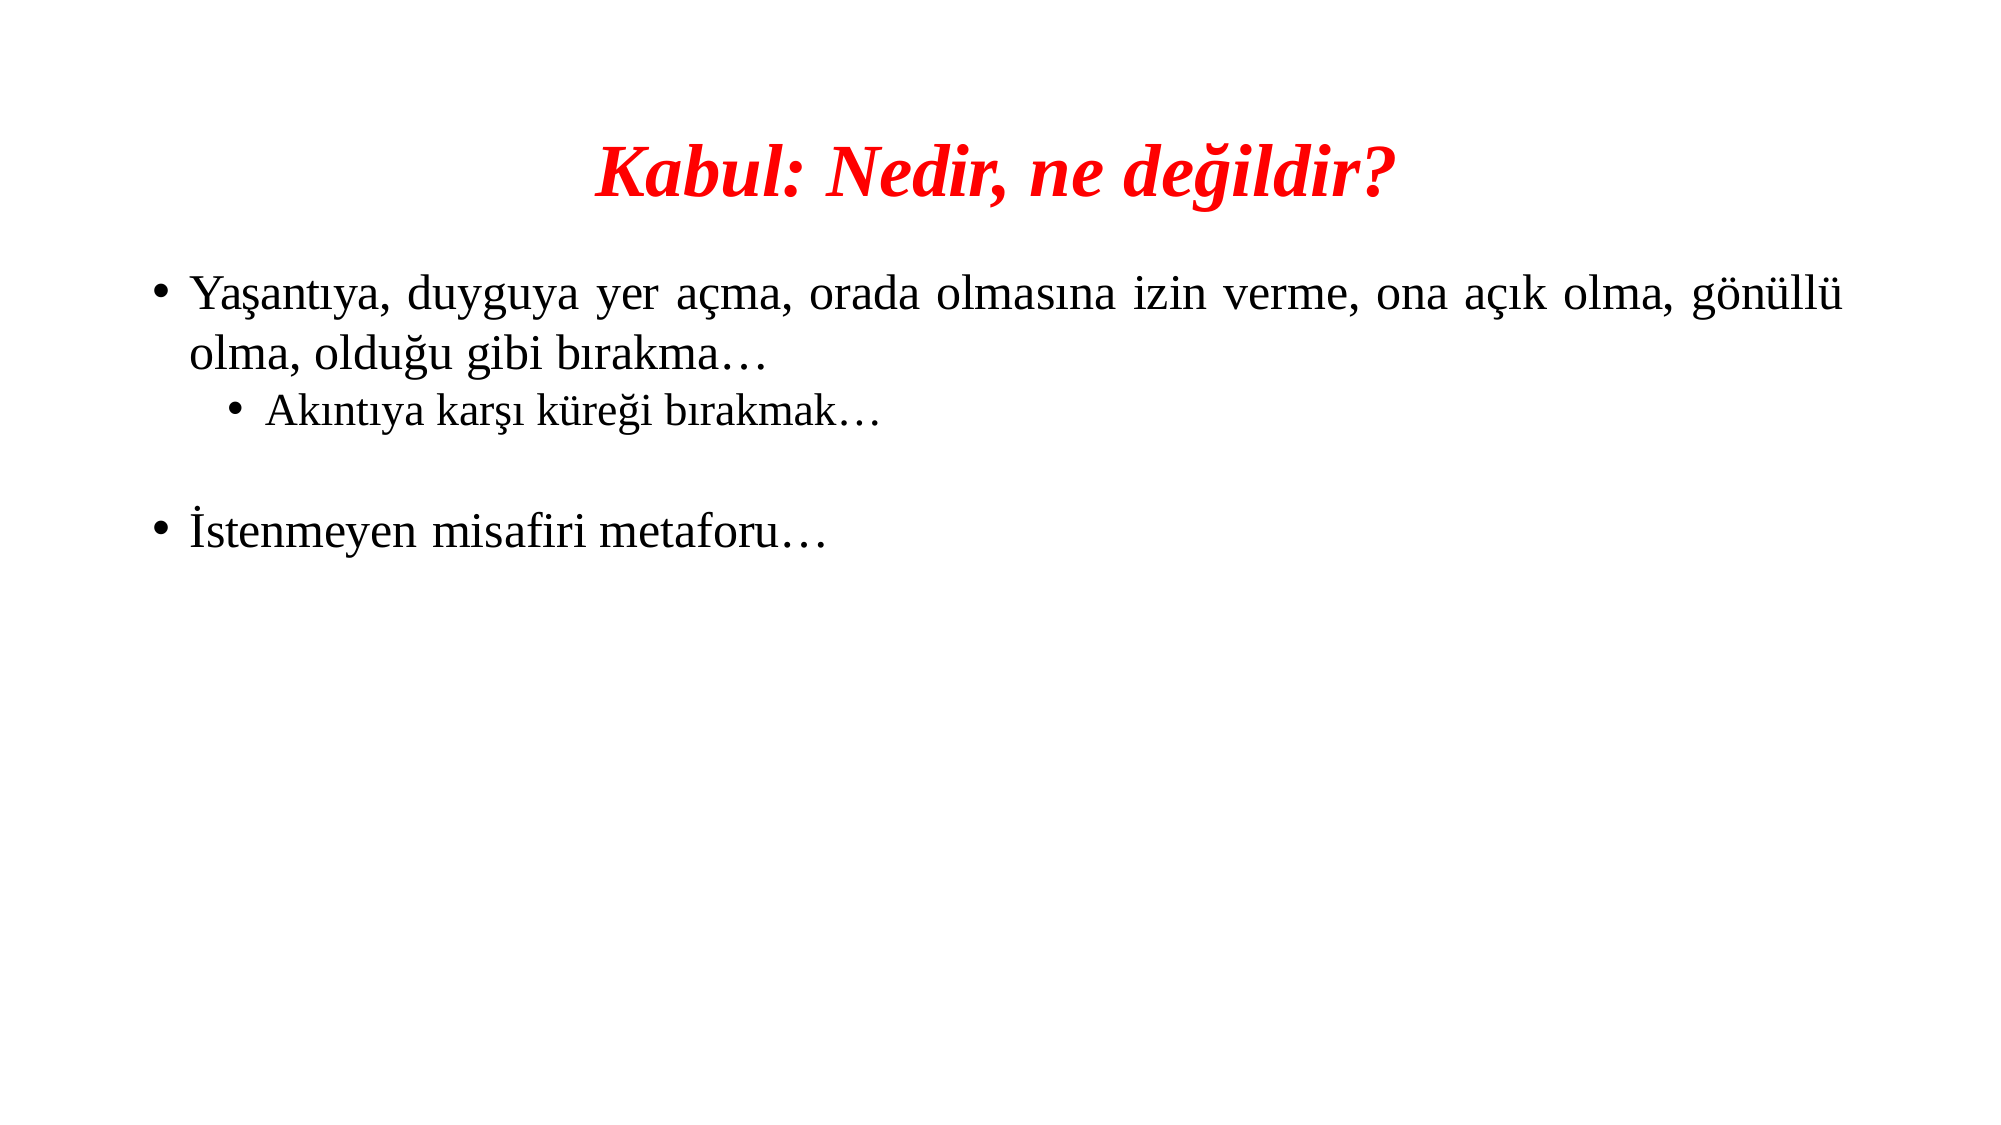

# Kabul: Nedir, ne değildir?
Yaşantıya, duyguya yer açma, orada olmasına izin verme, ona açık olma, gönüllü
olma, olduğu gibi bırakma…
Akıntıya karşı küreği bırakmak…

İstenmeyen misafiri metaforu…